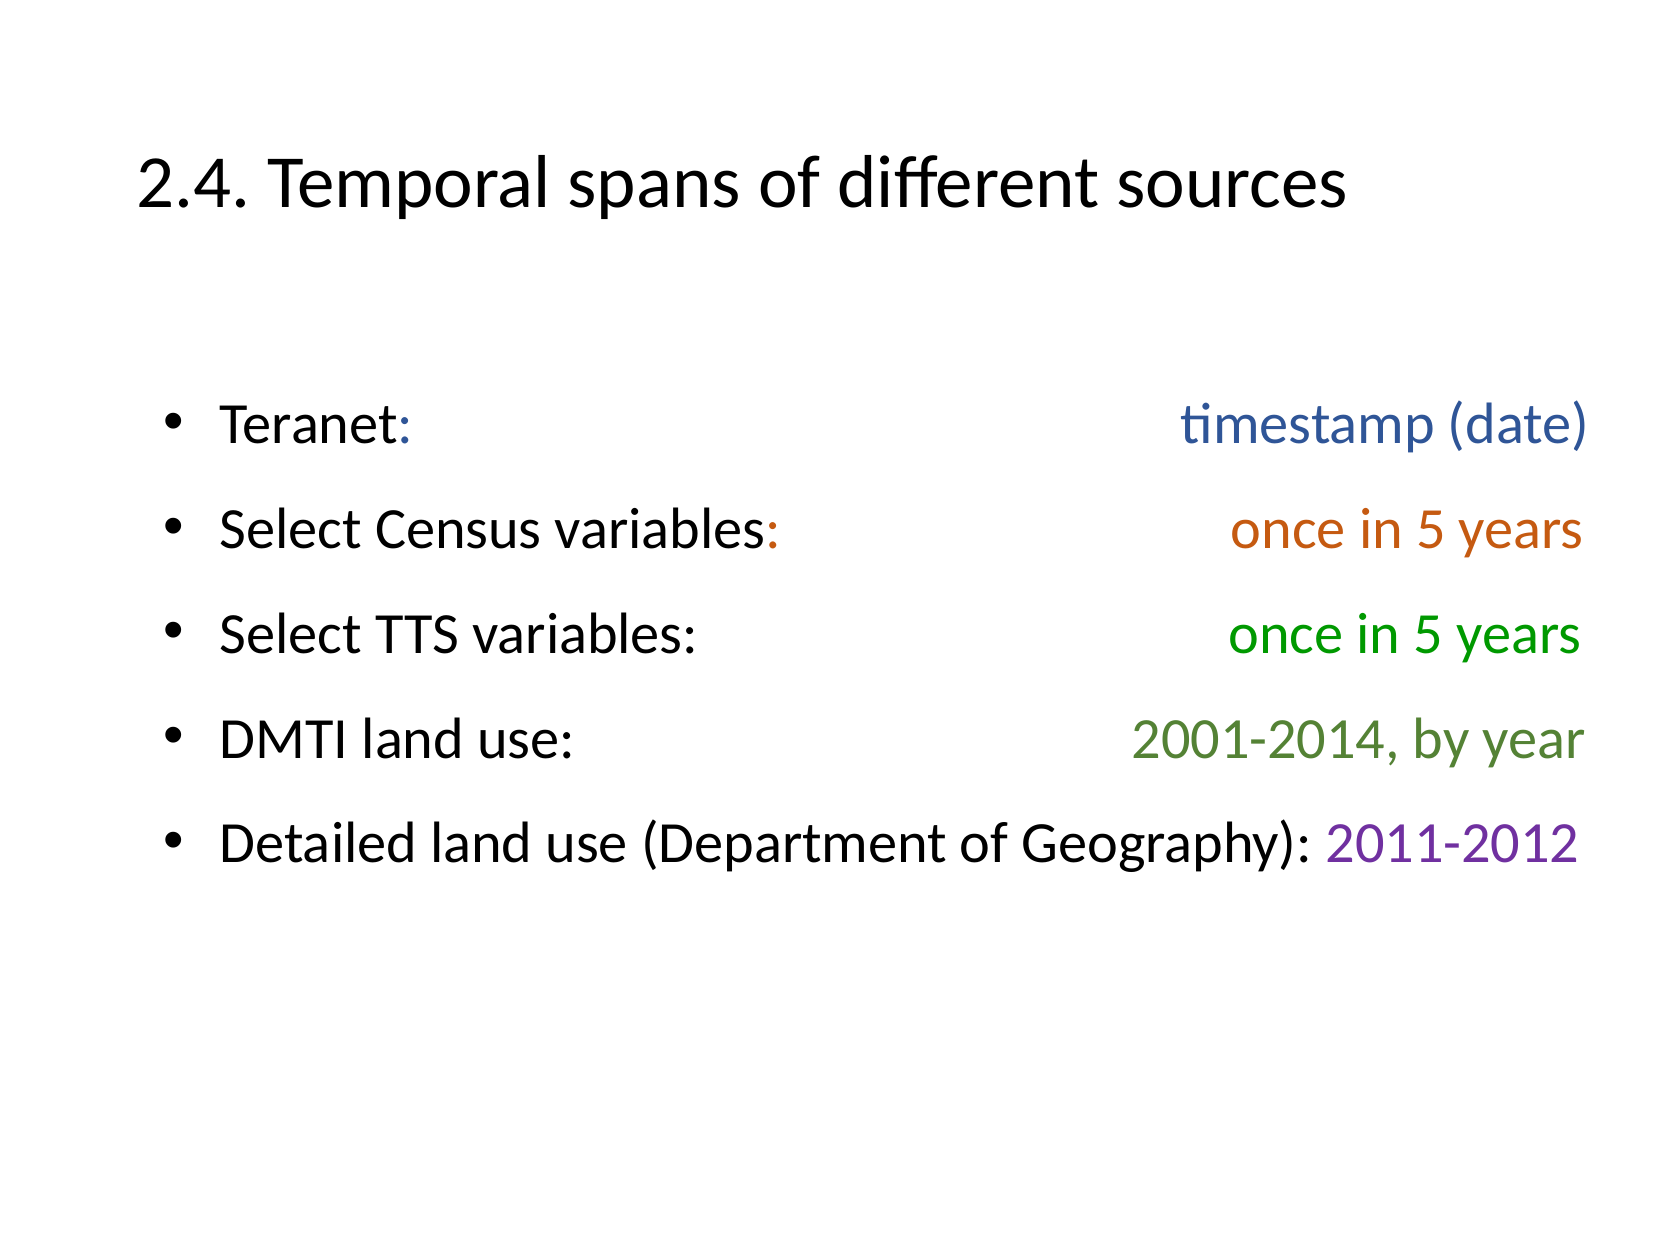

2.4. Temporal spans of different sources
Teranet:                                                          timestamp (date)
Select Census variables:                                  once in 5 years
Select TTS variables:                                        once in 5 years
DMTI land use:                                          2001-2014, by year
Detailed land use (Department of Geography): 2011-2012